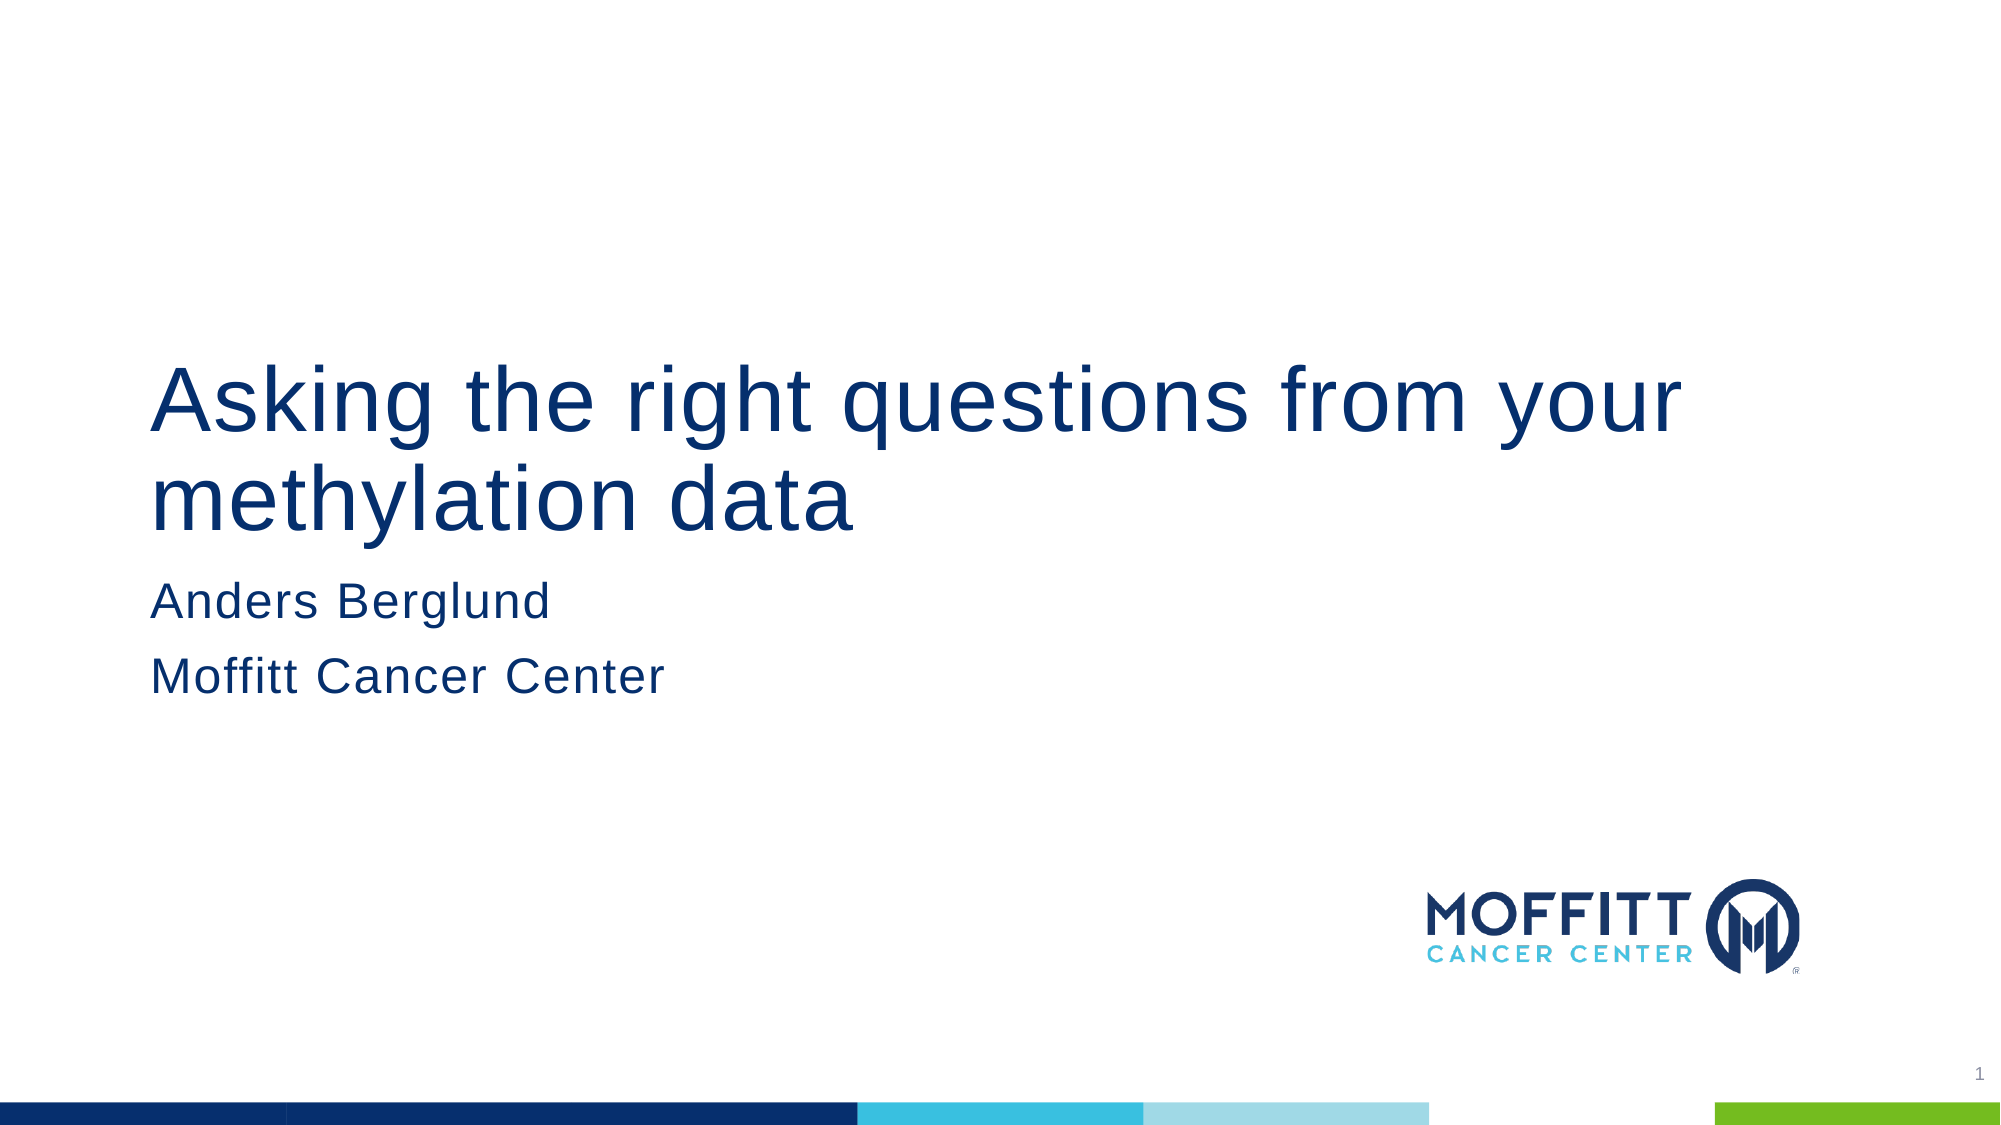

# Asking the right questions from your methylation data
Anders Berglund
Moffitt Cancer Center
1